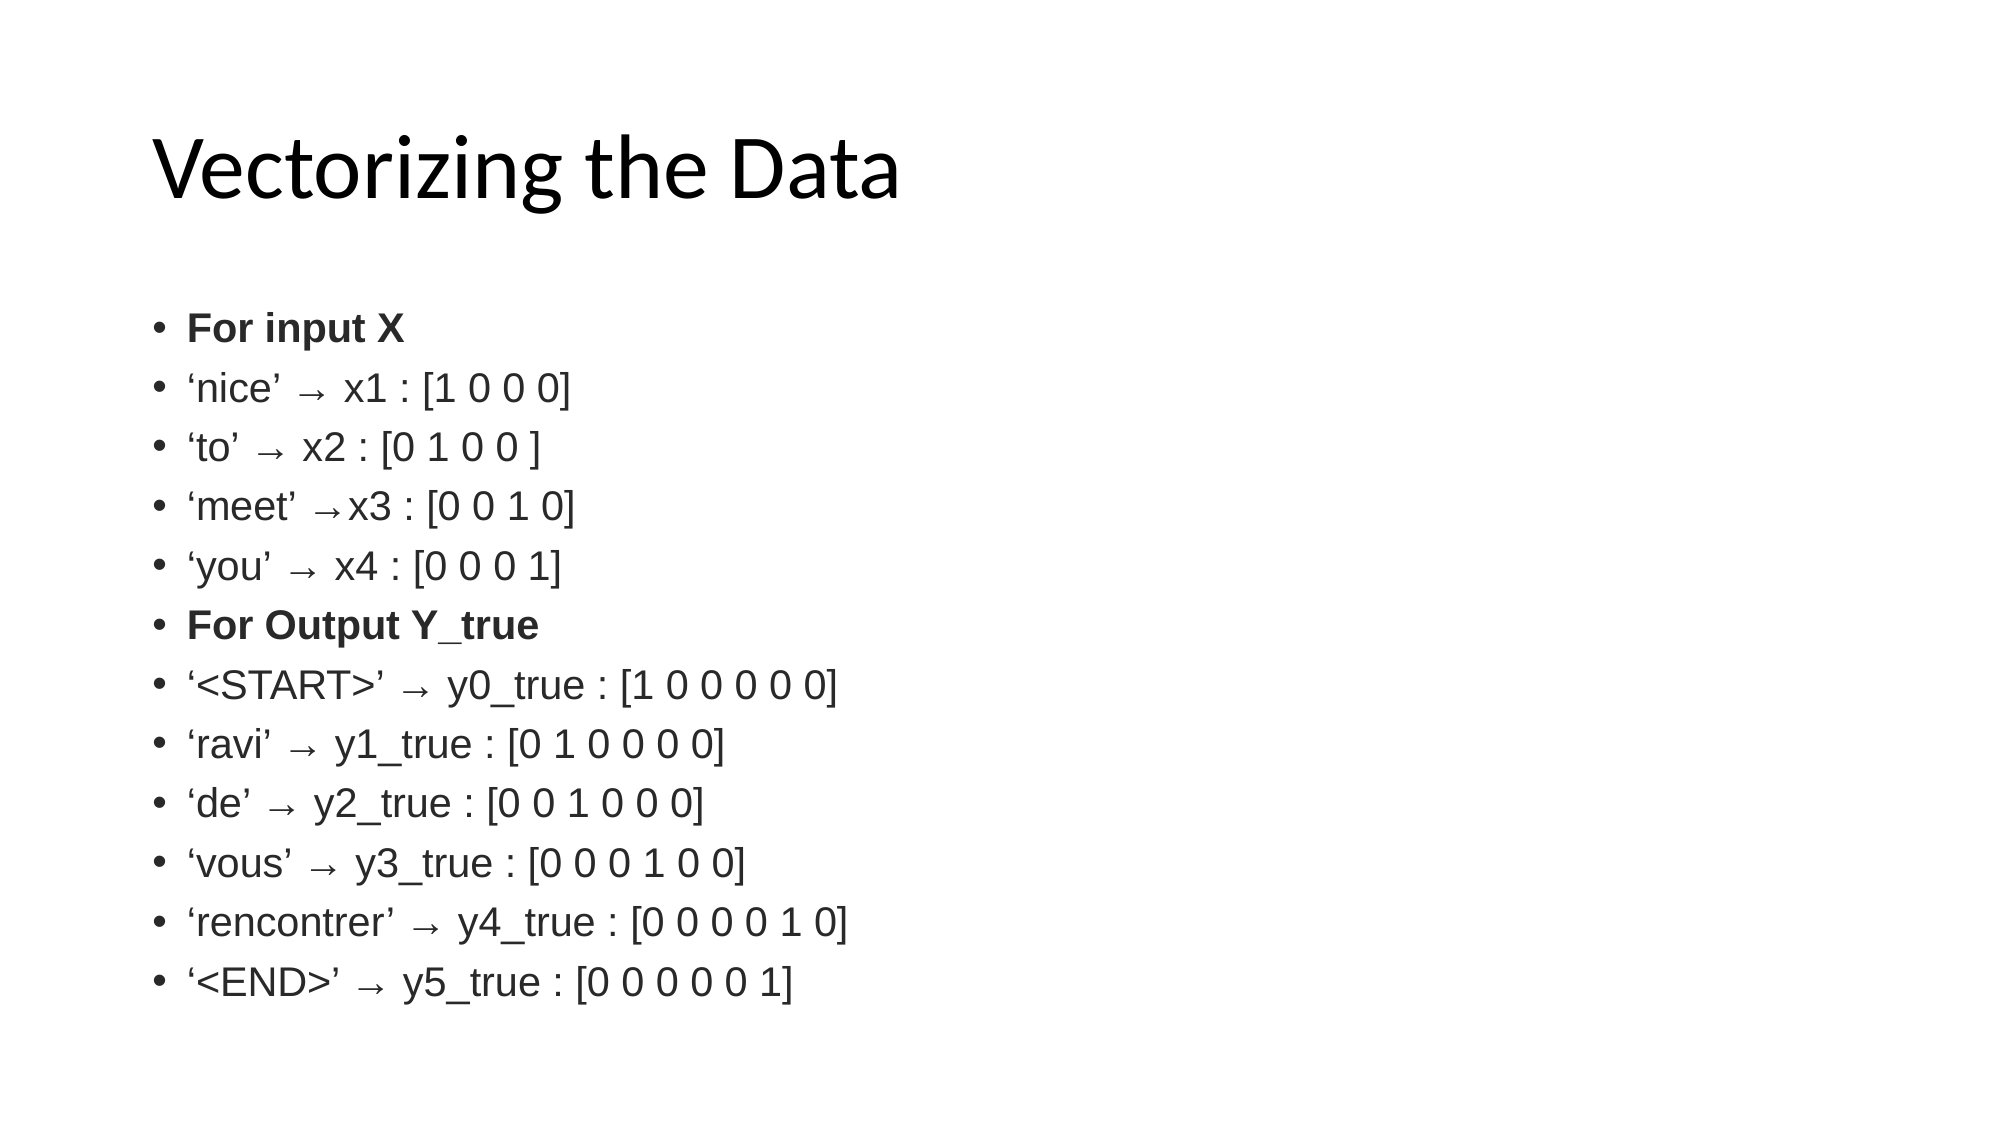

# Vectorizing the Data
For input X
‘nice’ → x1 : [1 0 0 0]
‘to’ → x2 : [0 1 0 0 ]
‘meet’ →x3 : [0 0 1 0]
‘you’ → x4 : [0 0 0 1]
For Output Y_true
‘<START>’ → y0_true : [1 0 0 0 0 0]
‘ravi’ → y1_true : [0 1 0 0 0 0]
‘de’ → y2_true : [0 0 1 0 0 0]
‘vous’ → y3_true : [0 0 0 1 0 0]
‘rencontrer’ → y4_true : [0 0 0 0 1 0]
‘<END>’ → y5_true : [0 0 0 0 0 1]